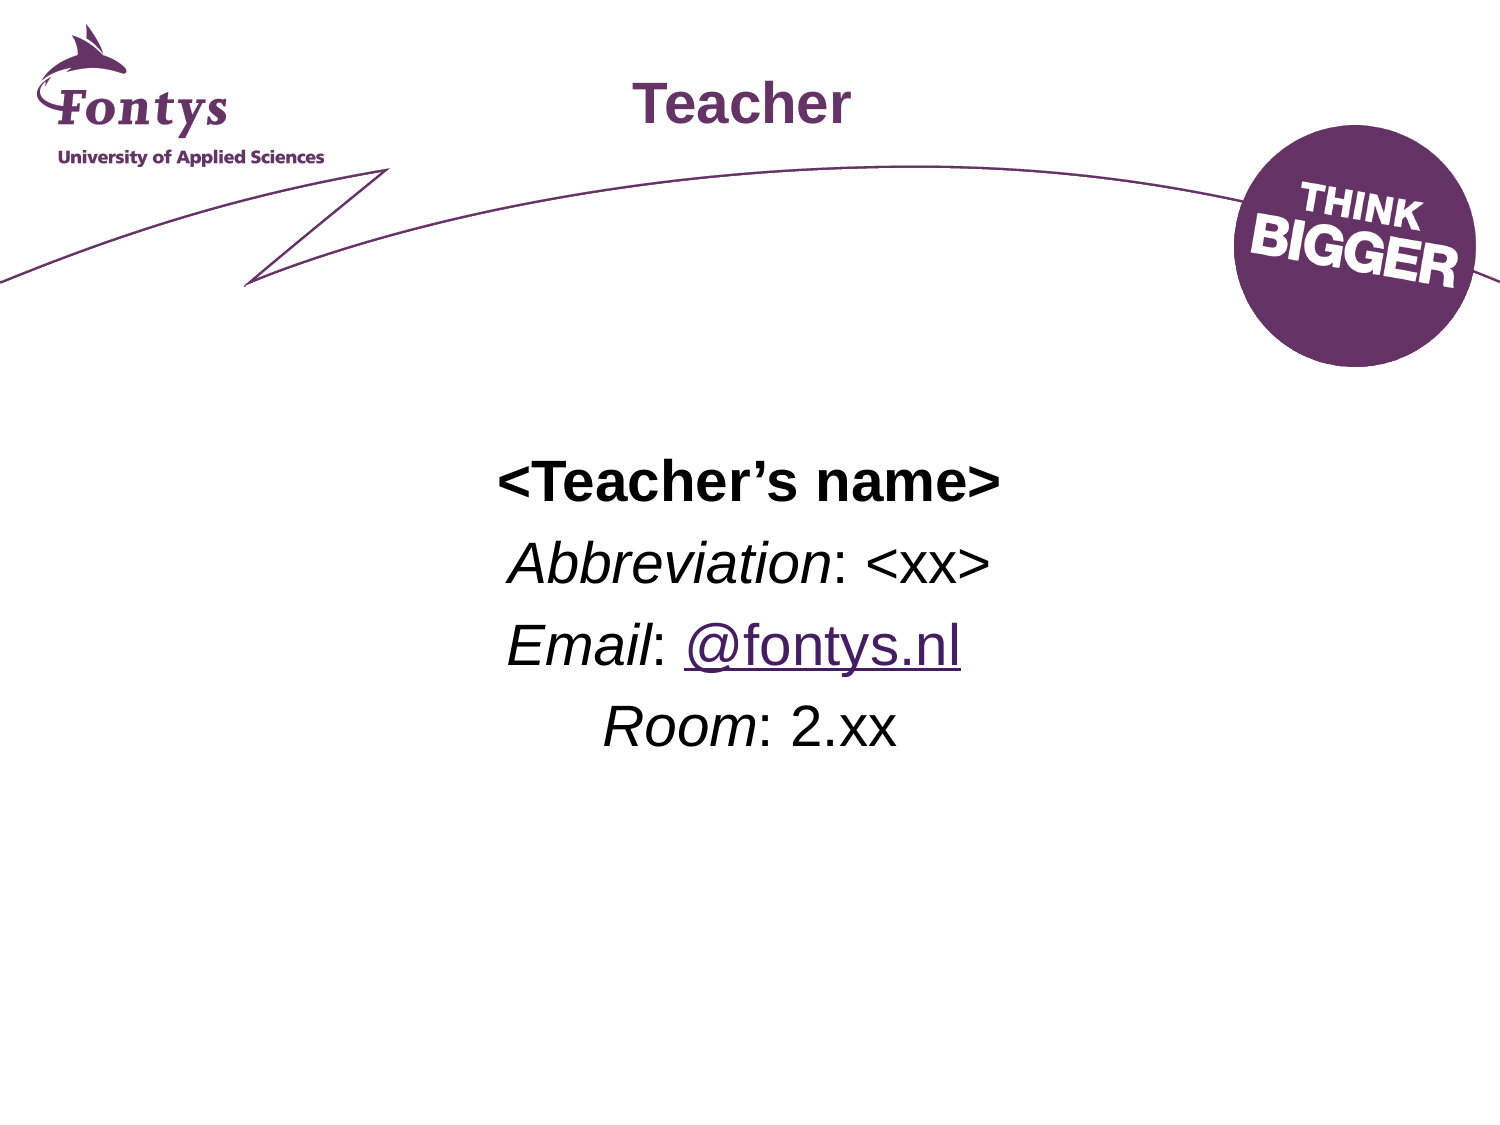

# Teacher

<Teacher’s name>
Abbreviation: <xx>
Email: @fontys.nl
Room: 2.xx